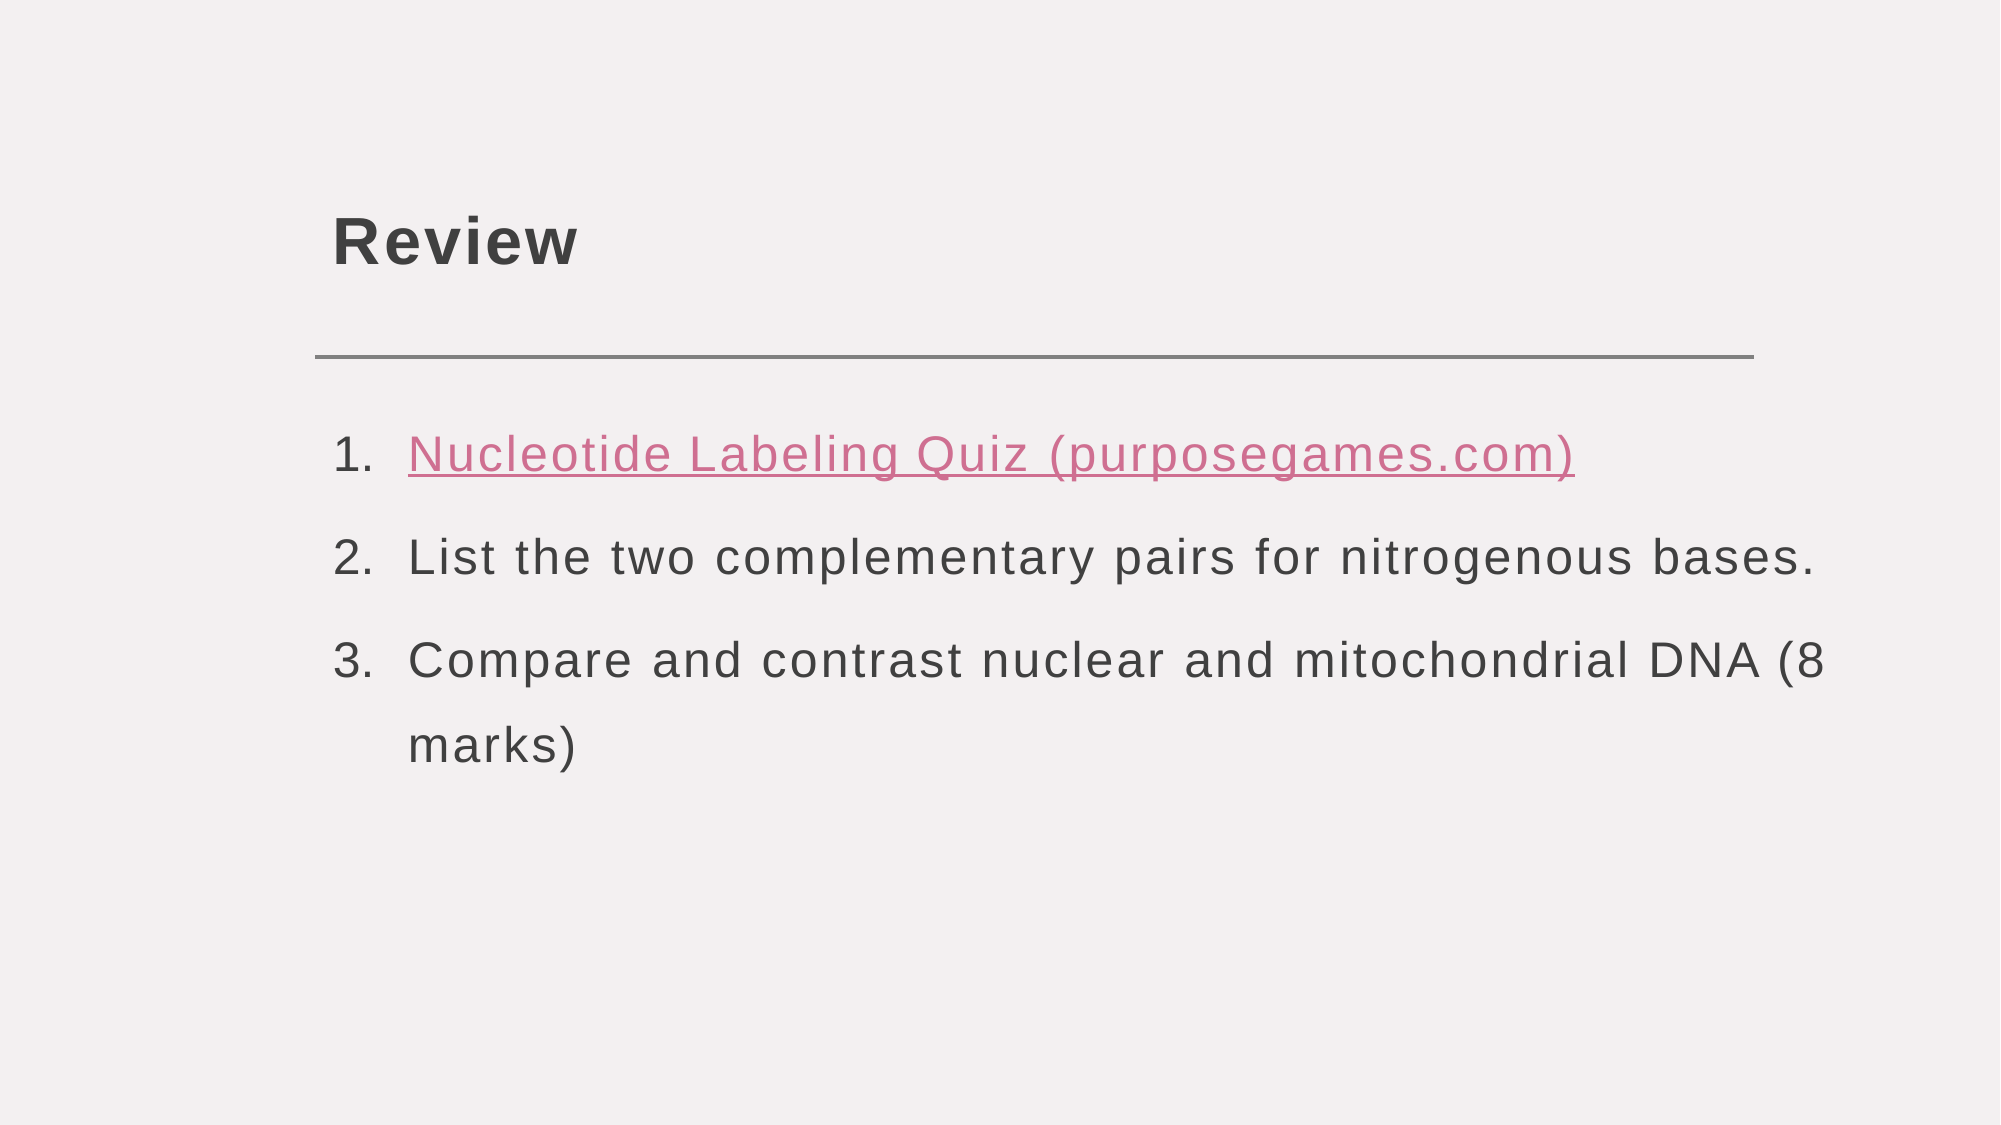

# Review
Nucleotide Labeling Quiz (purposegames.com)
List the two complementary pairs for nitrogenous bases.
Compare and contrast nuclear and mitochondrial DNA (8 marks)